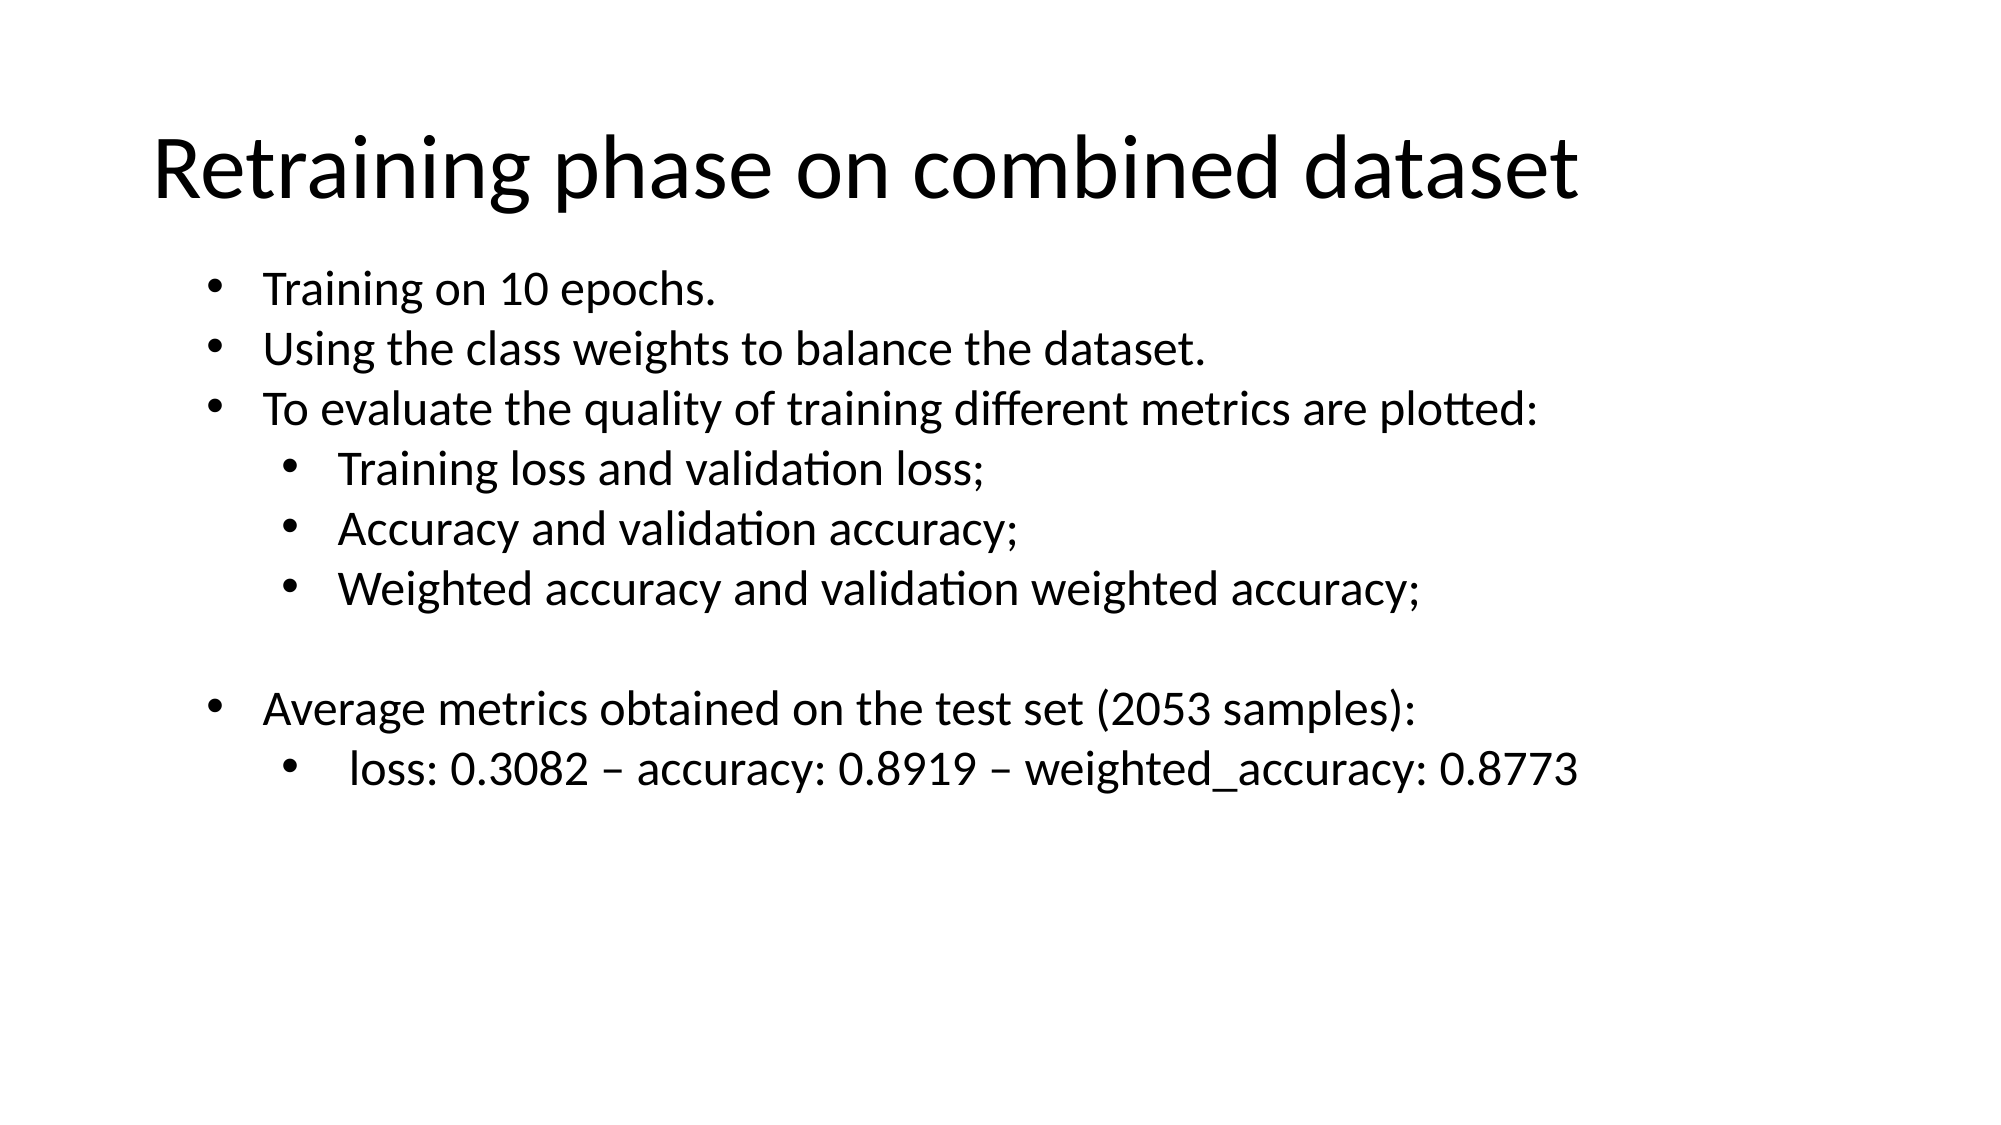

# Retraining phase on combined dataset
Training on 10 epochs.
Using the class weights to balance the dataset.
To evaluate the quality of training different metrics are plotted:
Training loss and validation loss;
Accuracy and validation accuracy;
Weighted accuracy and validation weighted accuracy;

Average metrics obtained on the test set (2053 samples):
 loss: 0.3082 – accuracy: 0.8919 – weighted_accuracy: 0.8773